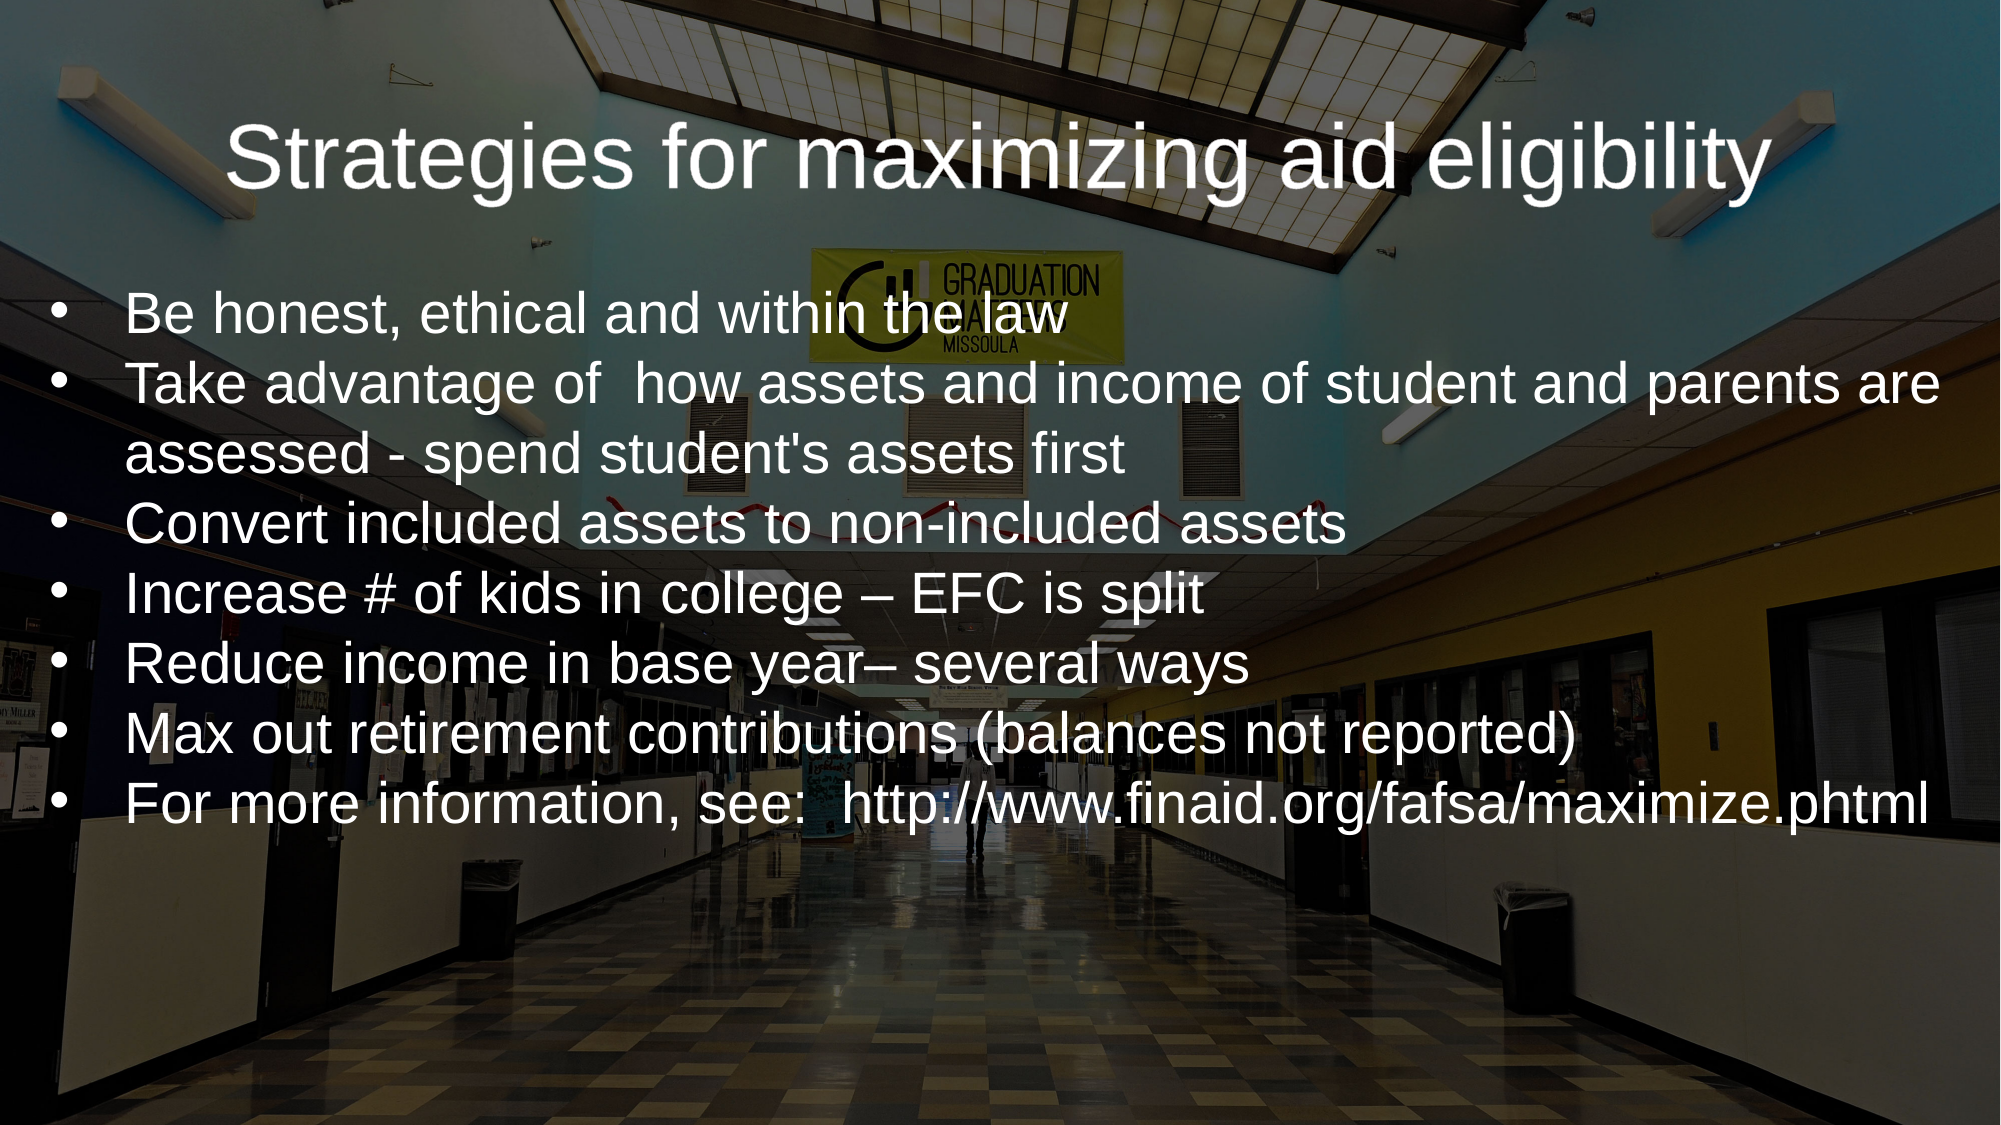

Strategies for maximizing aid eligibility
Be honest, ethical and within the law
Take advantage of  how assets and income of student and parents are assessed - spend student's assets first
Convert included assets to non-included assets
Increase # of kids in college – EFC is split
Reduce income in base year– several ways
Max out retirement contributions (balances not reported)
For more information, see:  http://www.finaid.org/fafsa/maximize.phtml